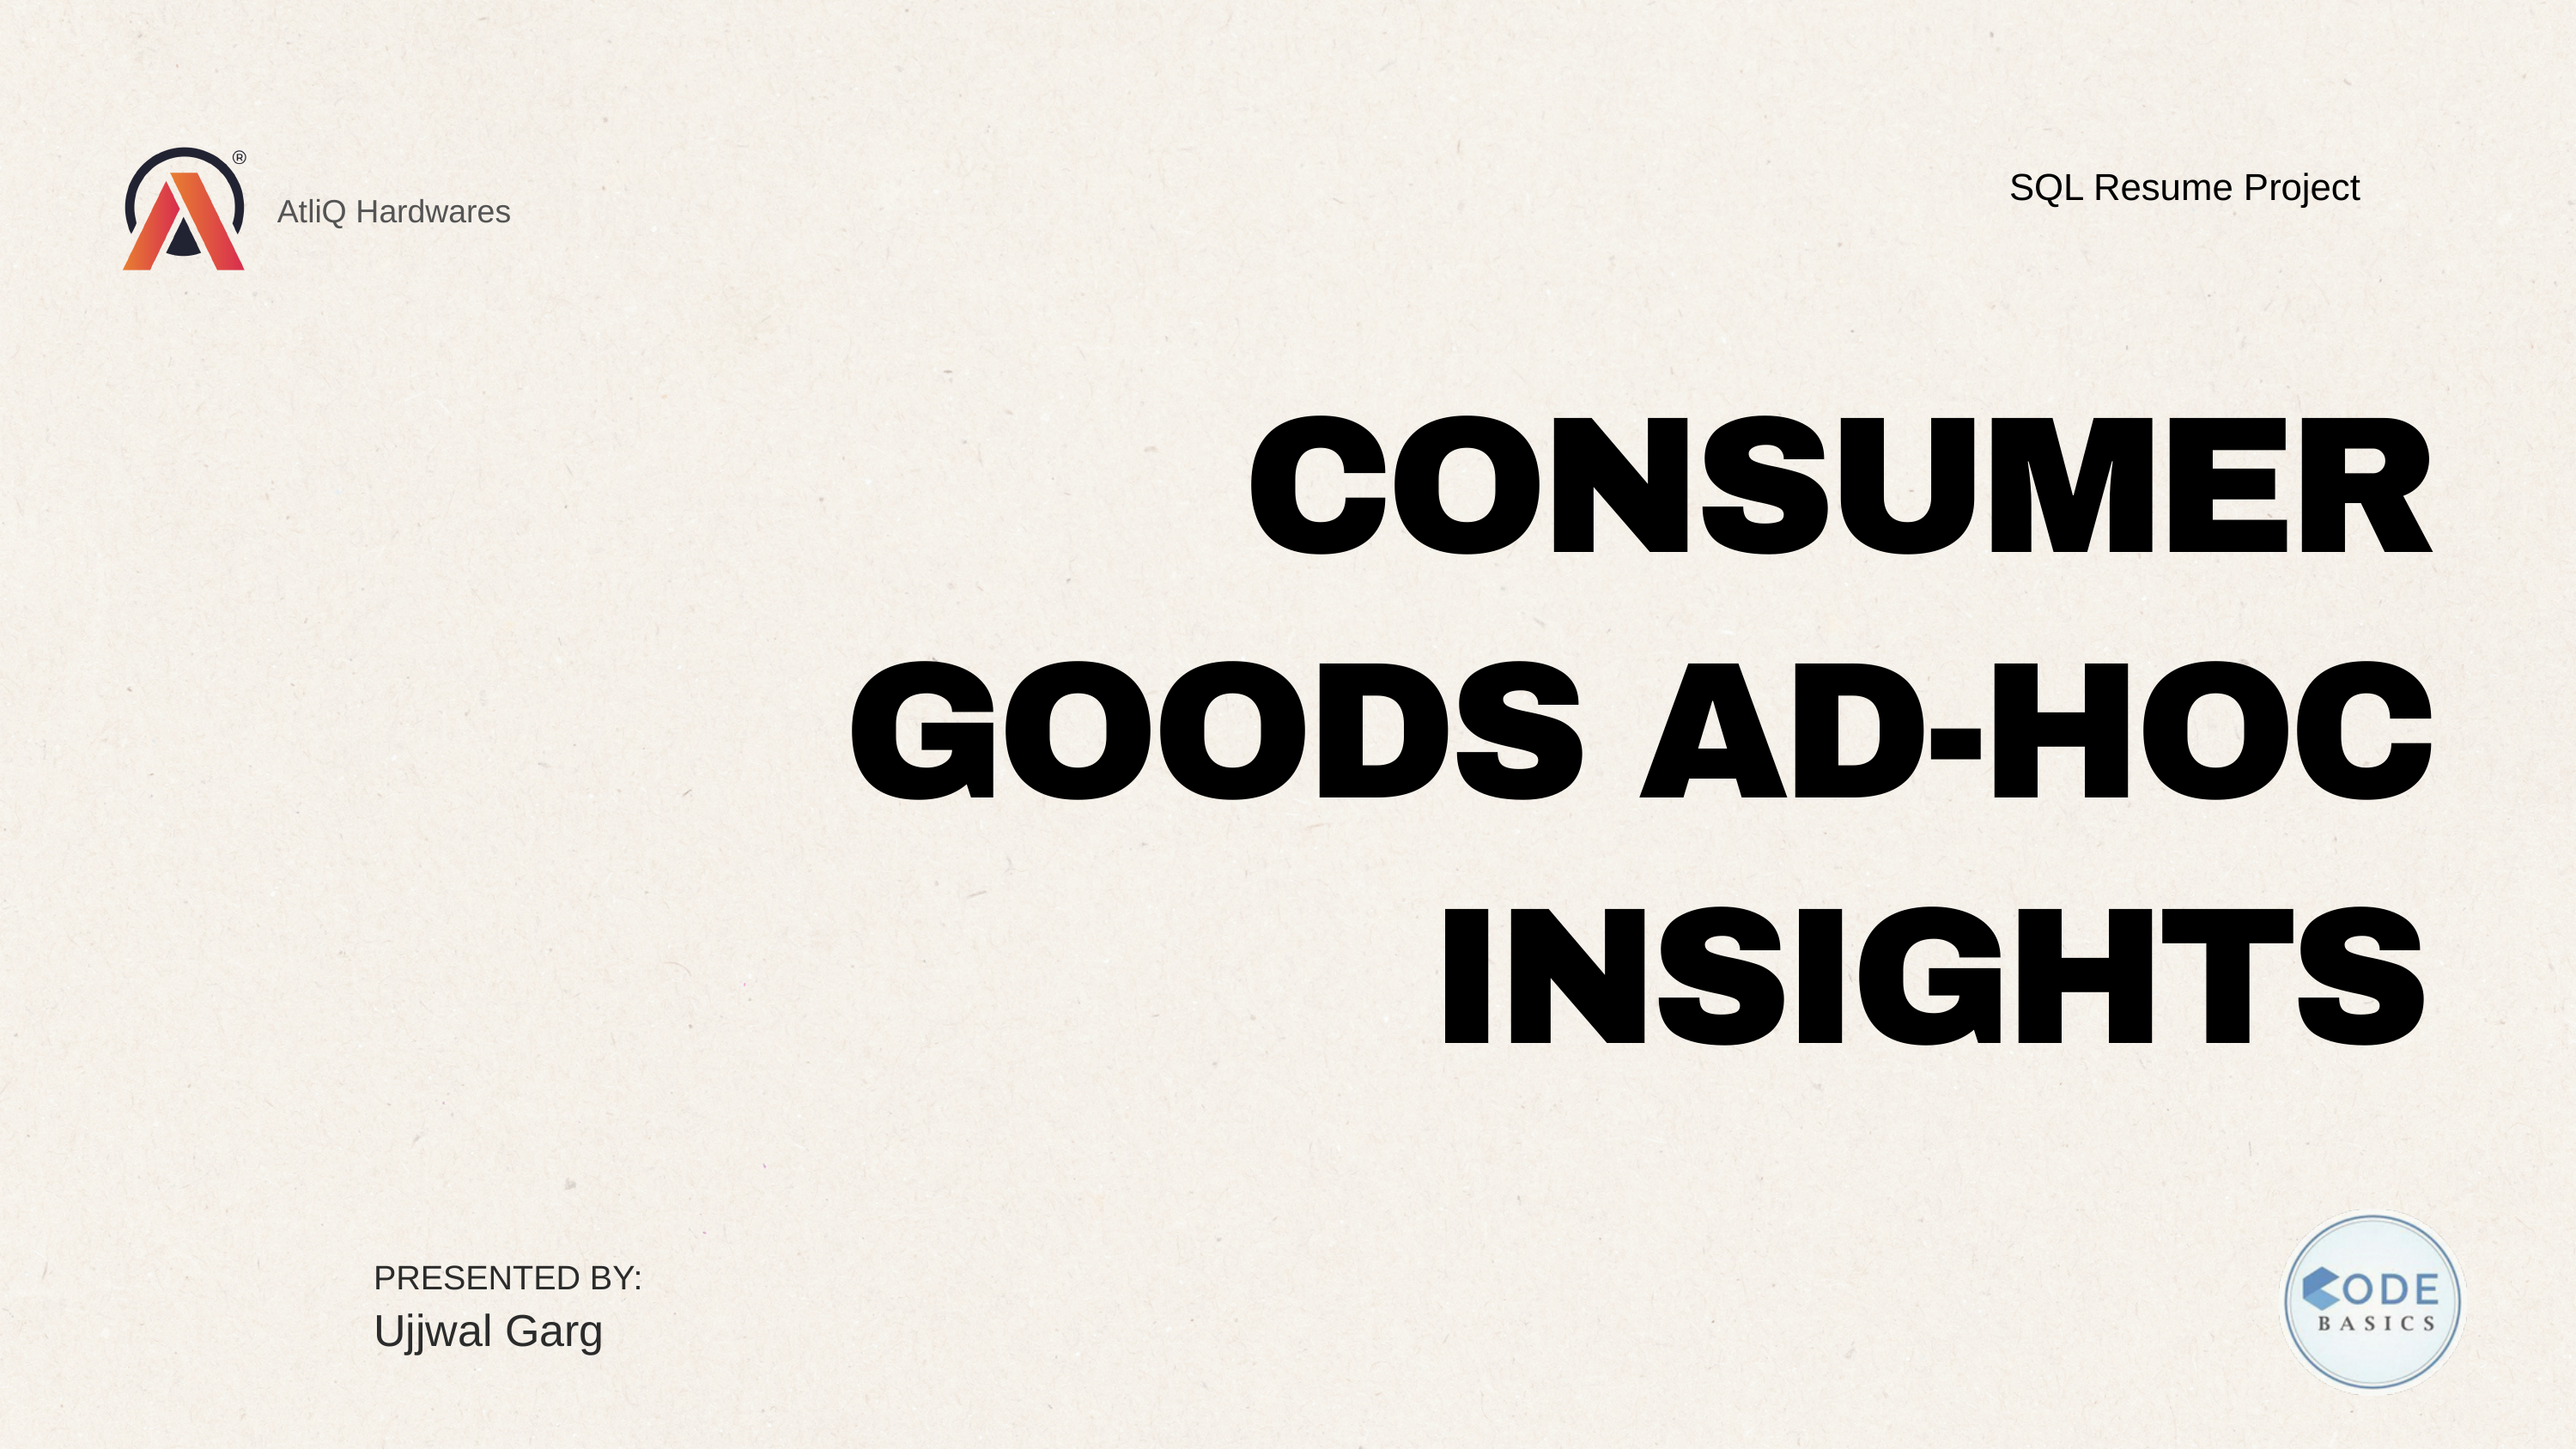

SQL Resume Project
AtliQ Hardwares
CONSUMER GOODS AD-HOC INSIGHTS

PRESENTED BY:
Ujjwal Garg